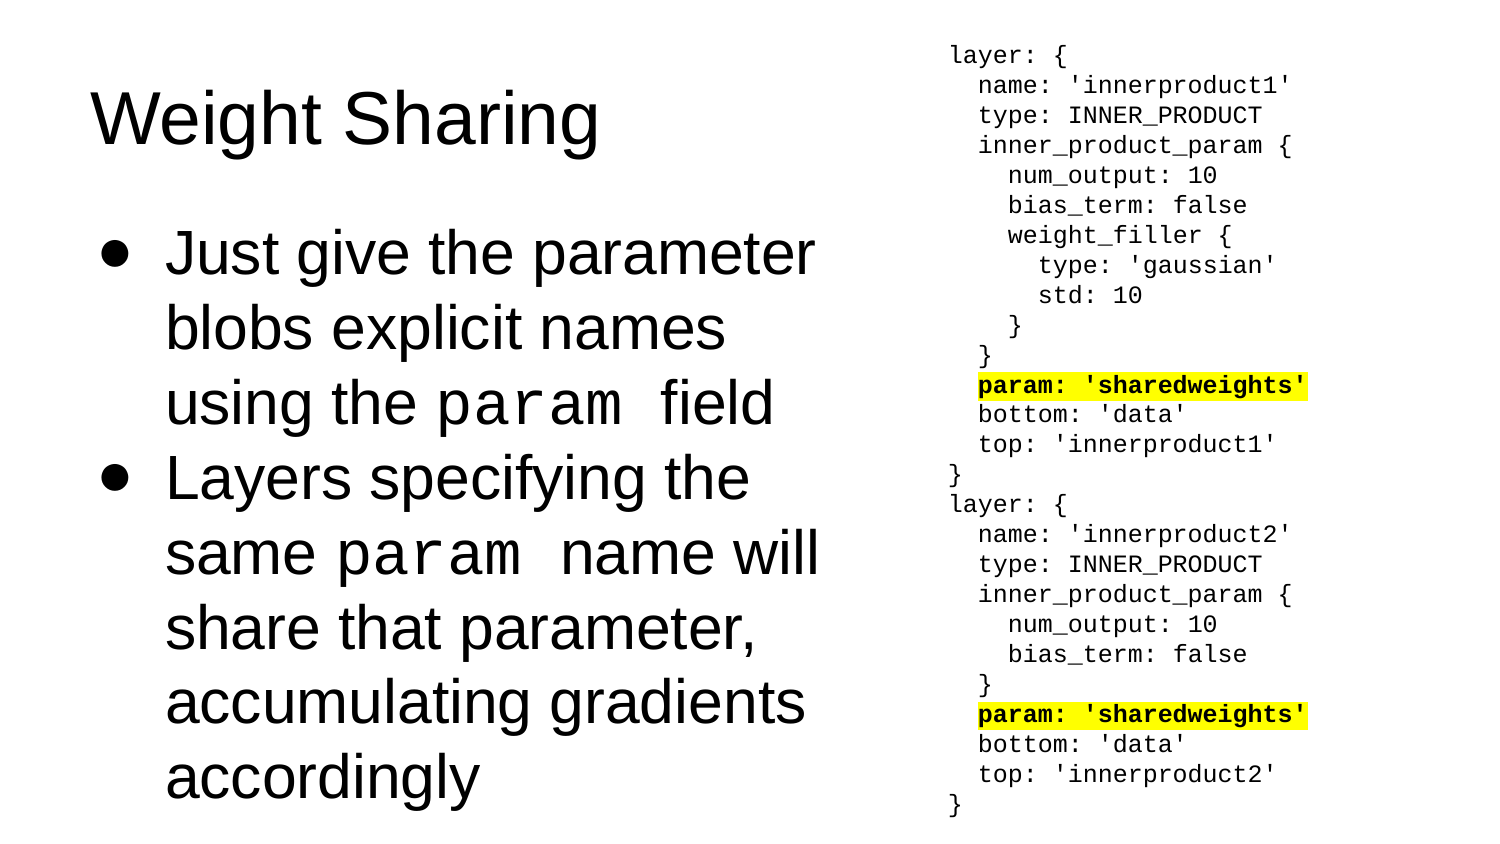

# Weight Sharing
Just give the parameter blobs explicit names using the param field
Layers specifying the same param name will share that parameter, accumulating gradients accordingly
layer: {
  name: 'innerproduct1'
  type: INNER_PRODUCT
  inner_product_param {
    num_output: 10
    bias_term: false
    weight_filler {
      type: 'gaussian'
      std: 10
    }
  }
  param: 'sharedweights'
  bottom: 'data'
  top: 'innerproduct1'
}
layer: {
  name: 'innerproduct2'
  type: INNER_PRODUCT
  inner_product_param {
    num_output: 10
    bias_term: false
  }
  param: 'sharedweights'
  bottom: 'data'
  top: 'innerproduct2'
}